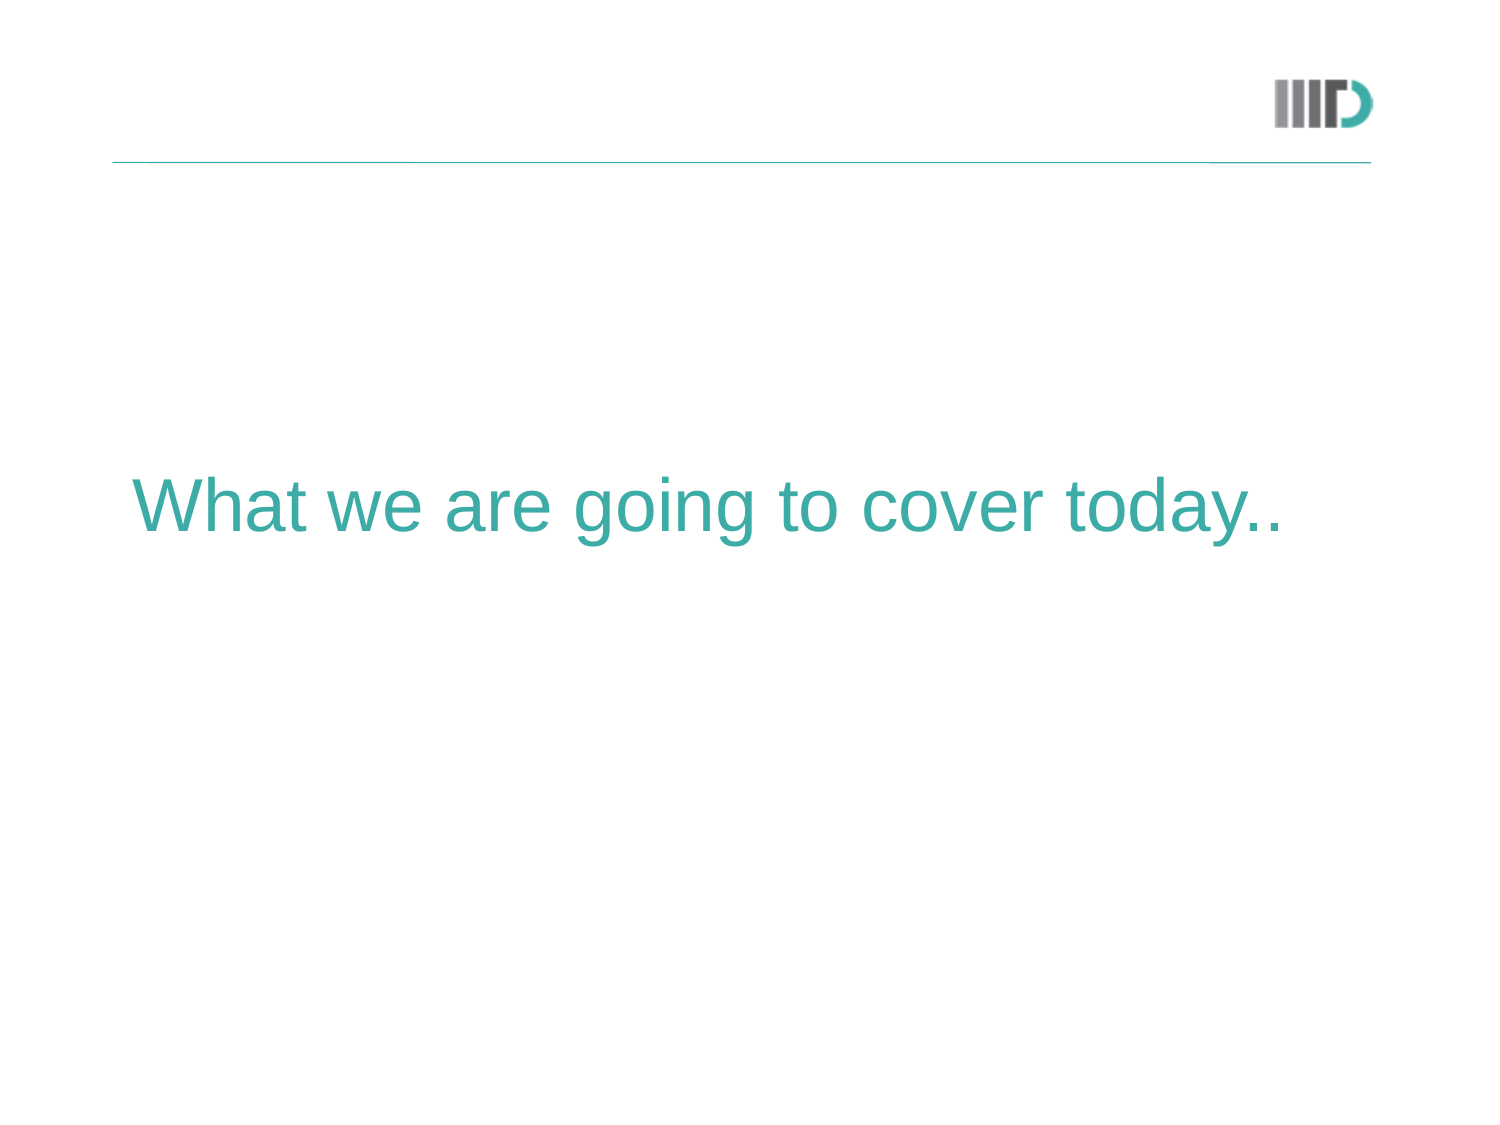

# What we are going to cover today..